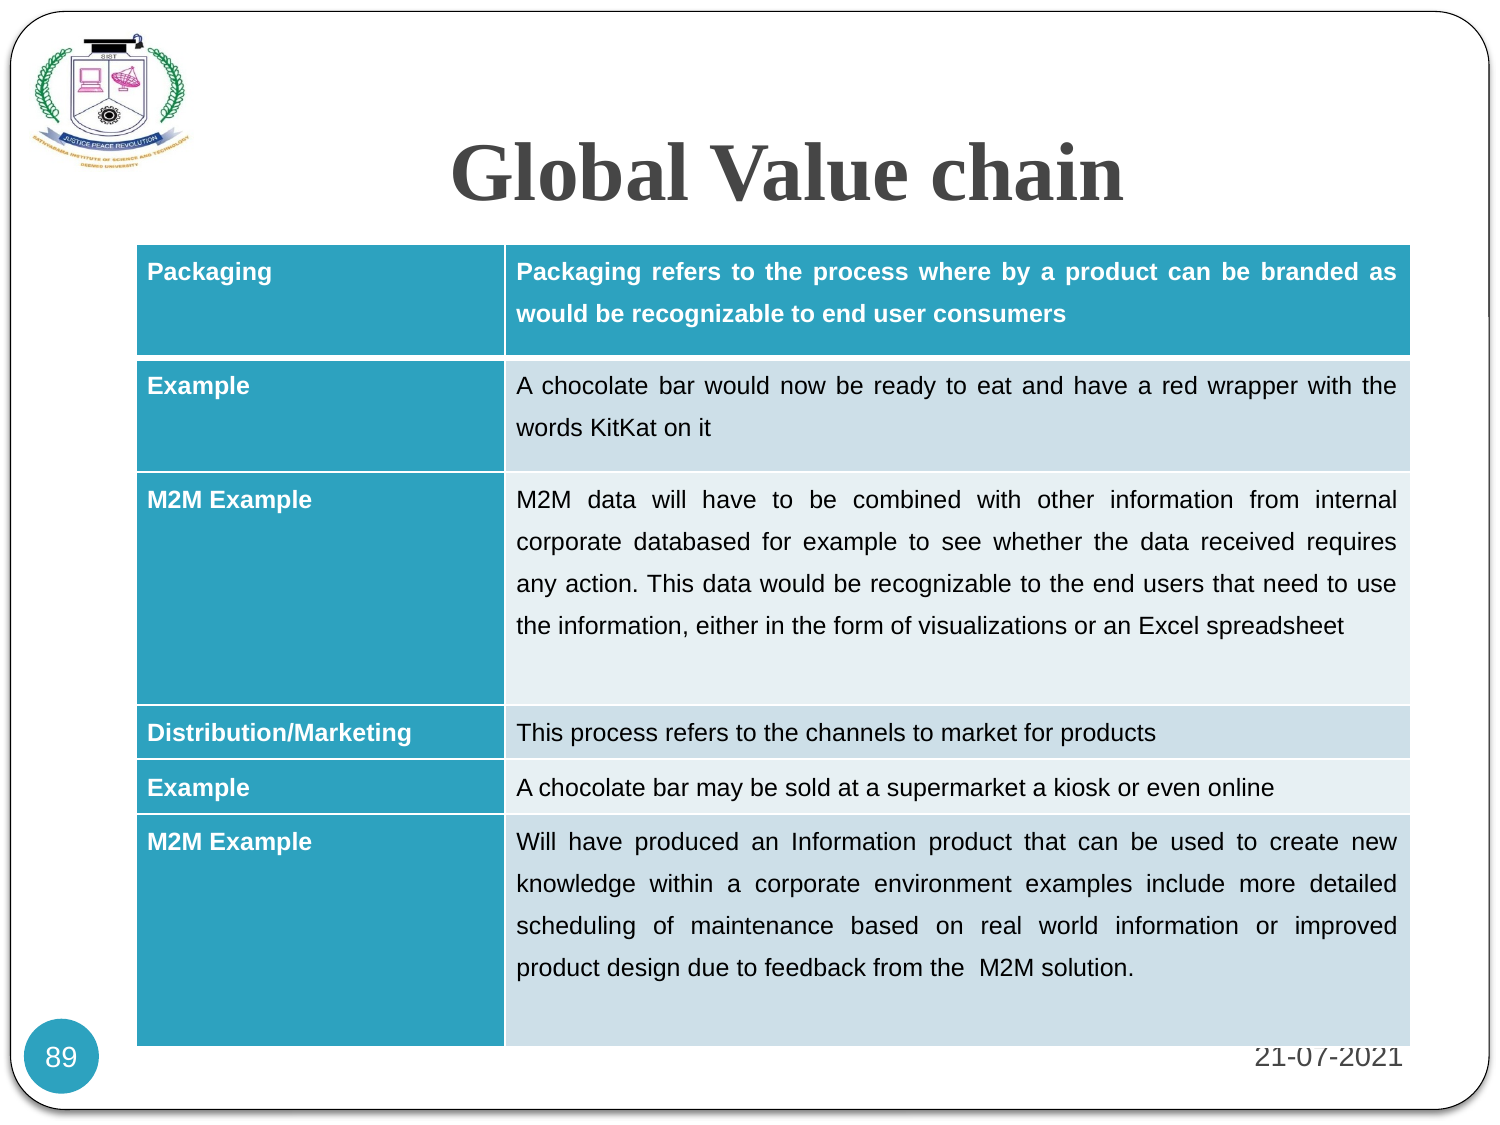

# Global Value chain
| Packaging | Packaging refers to the process where by a product can be branded as would be recognizable to end user consumers |
| --- | --- |
| Example | A chocolate bar would now be ready to eat and have a red wrapper with the words KitKat on it |
| M2M Example | M2M data will have to be combined with other information from internal corporate databased for example to see whether the data received requires any action. This data would be recognizable to the end users that need to use the information, either in the form of visualizations or an Excel spreadsheet |
| Distribution/Marketing | This process refers to the channels to market for products |
| Example | A chocolate bar may be sold at a supermarket a kiosk or even online |
| M2M Example | Will have produced an Information product that can be used to create new knowledge within a corporate environment examples include more detailed scheduling of maintenance based on real world information or improved product design due to feedback from the M2M solution. |
21-07-2021
89